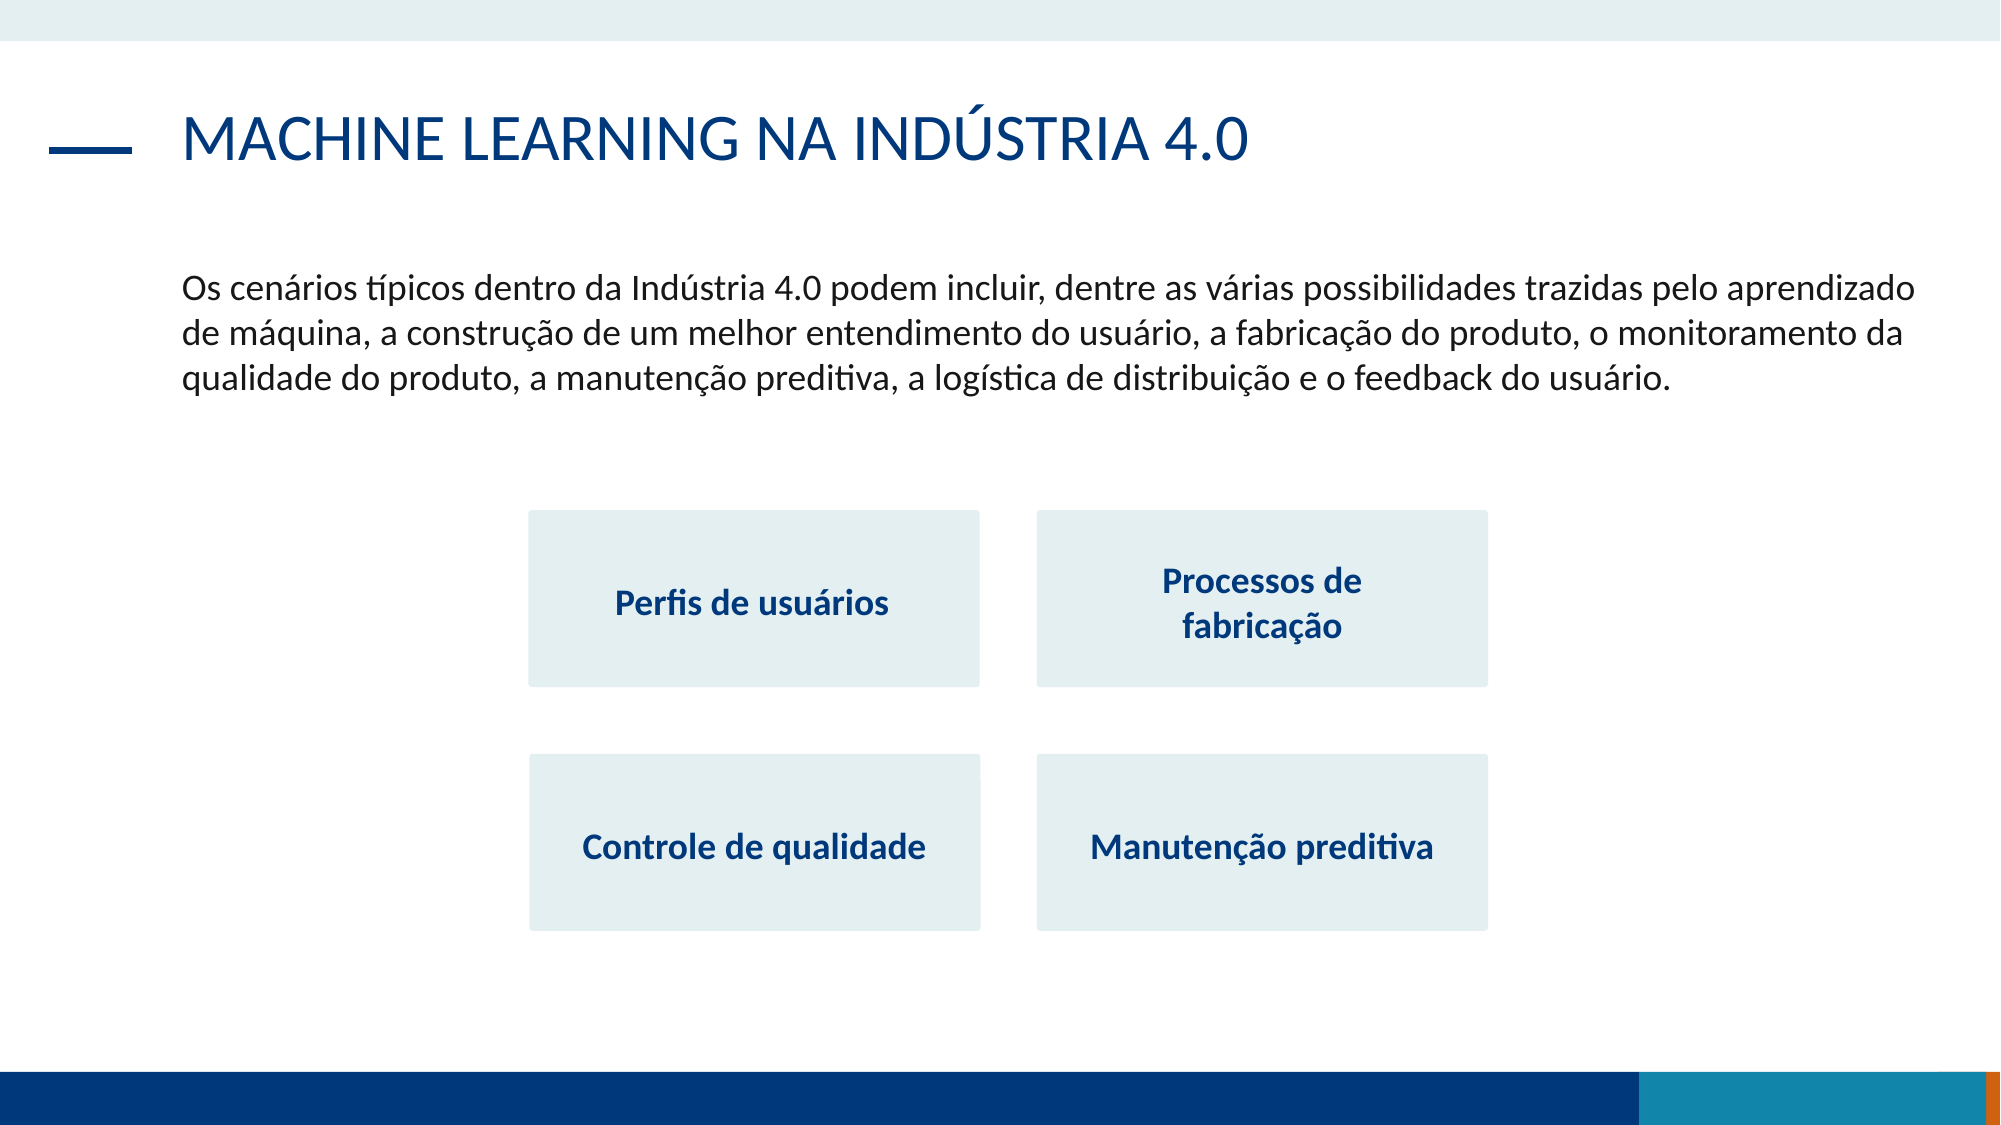

MACHINE LEARNING NA INDÚSTRIA 4.0
Os cenários típicos dentro da Indústria 4.0 podem incluir, dentre as várias possibilidades trazidas pelo aprendizado de máquina, a construção de um melhor entendimento do usuário, a fabricação do produto, o monitoramento da qualidade do produto, a manutenção preditiva, a logística de distribuição e o feedback do usuário.

Perfis de usuários

Processos de fabricação

Manutenção preditiva

Controle de qualidade